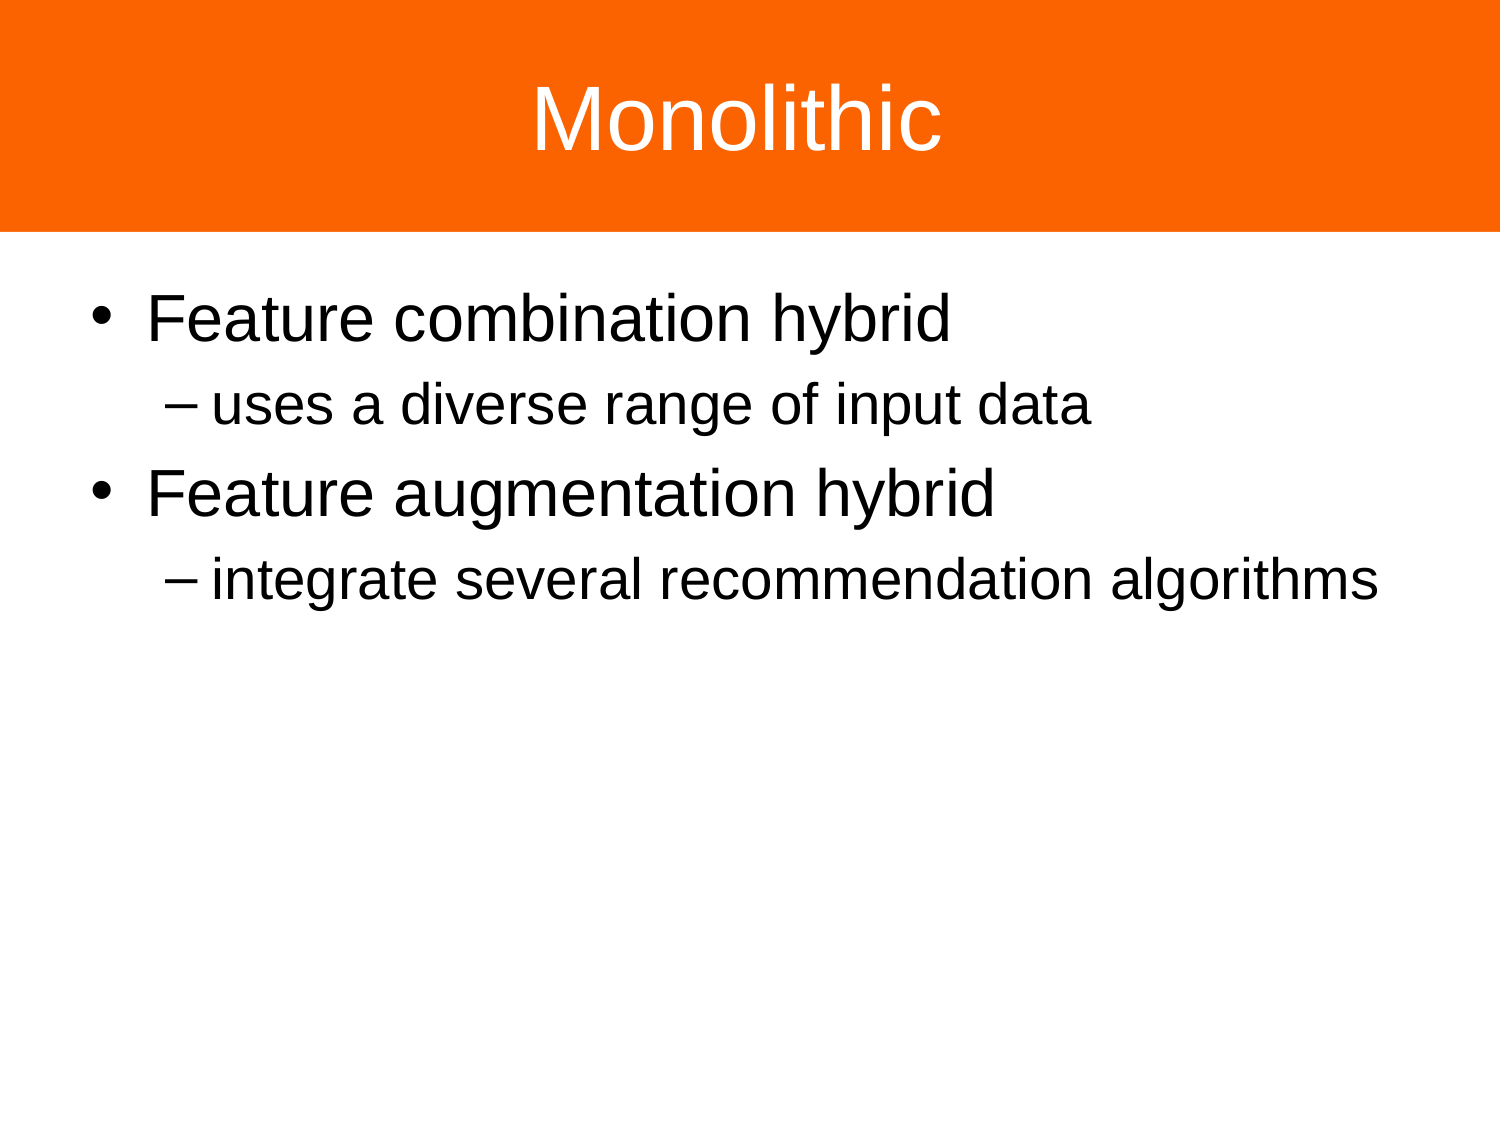

# Monolithic
Feature combination hybrid
uses a diverse range of input data
Feature augmentation hybrid
integrate several recommendation algorithms